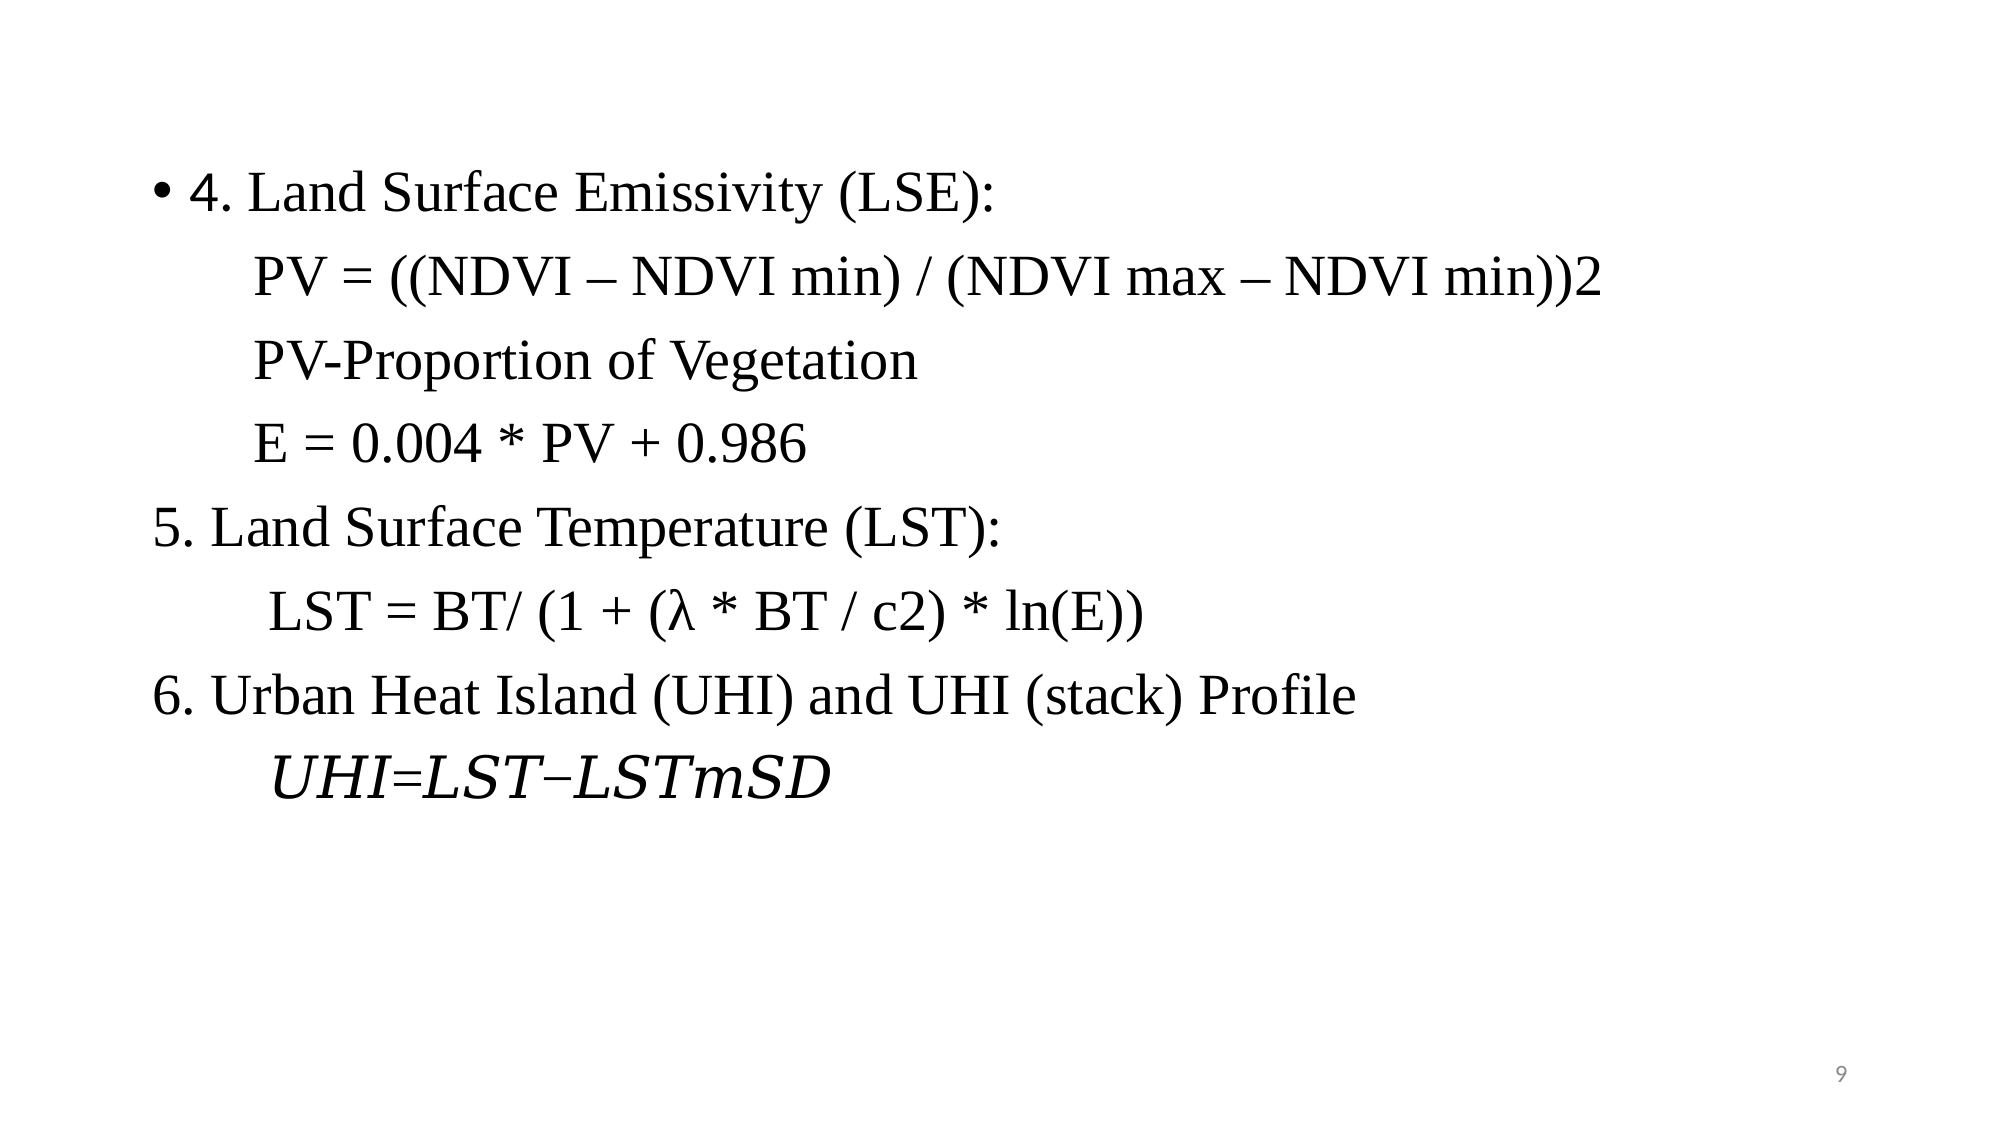

#
4. Land Surface Emissivity (LSE):
       PV = ((NDVI – NDVI min) / (NDVI max – NDVI min))2
       PV-Proportion of Vegetation
       E = 0.004 * PV + 0.986
5. Land Surface Temperature (LST):
        LST = BT/ (1 + (λ * BT / c2) * ln(E))
6. Urban Heat Island (UHI) and UHI (stack) Profile
        𝑈𝐻𝐼=𝐿𝑆𝑇−𝐿𝑆𝑇𝑚𝑆𝐷
9